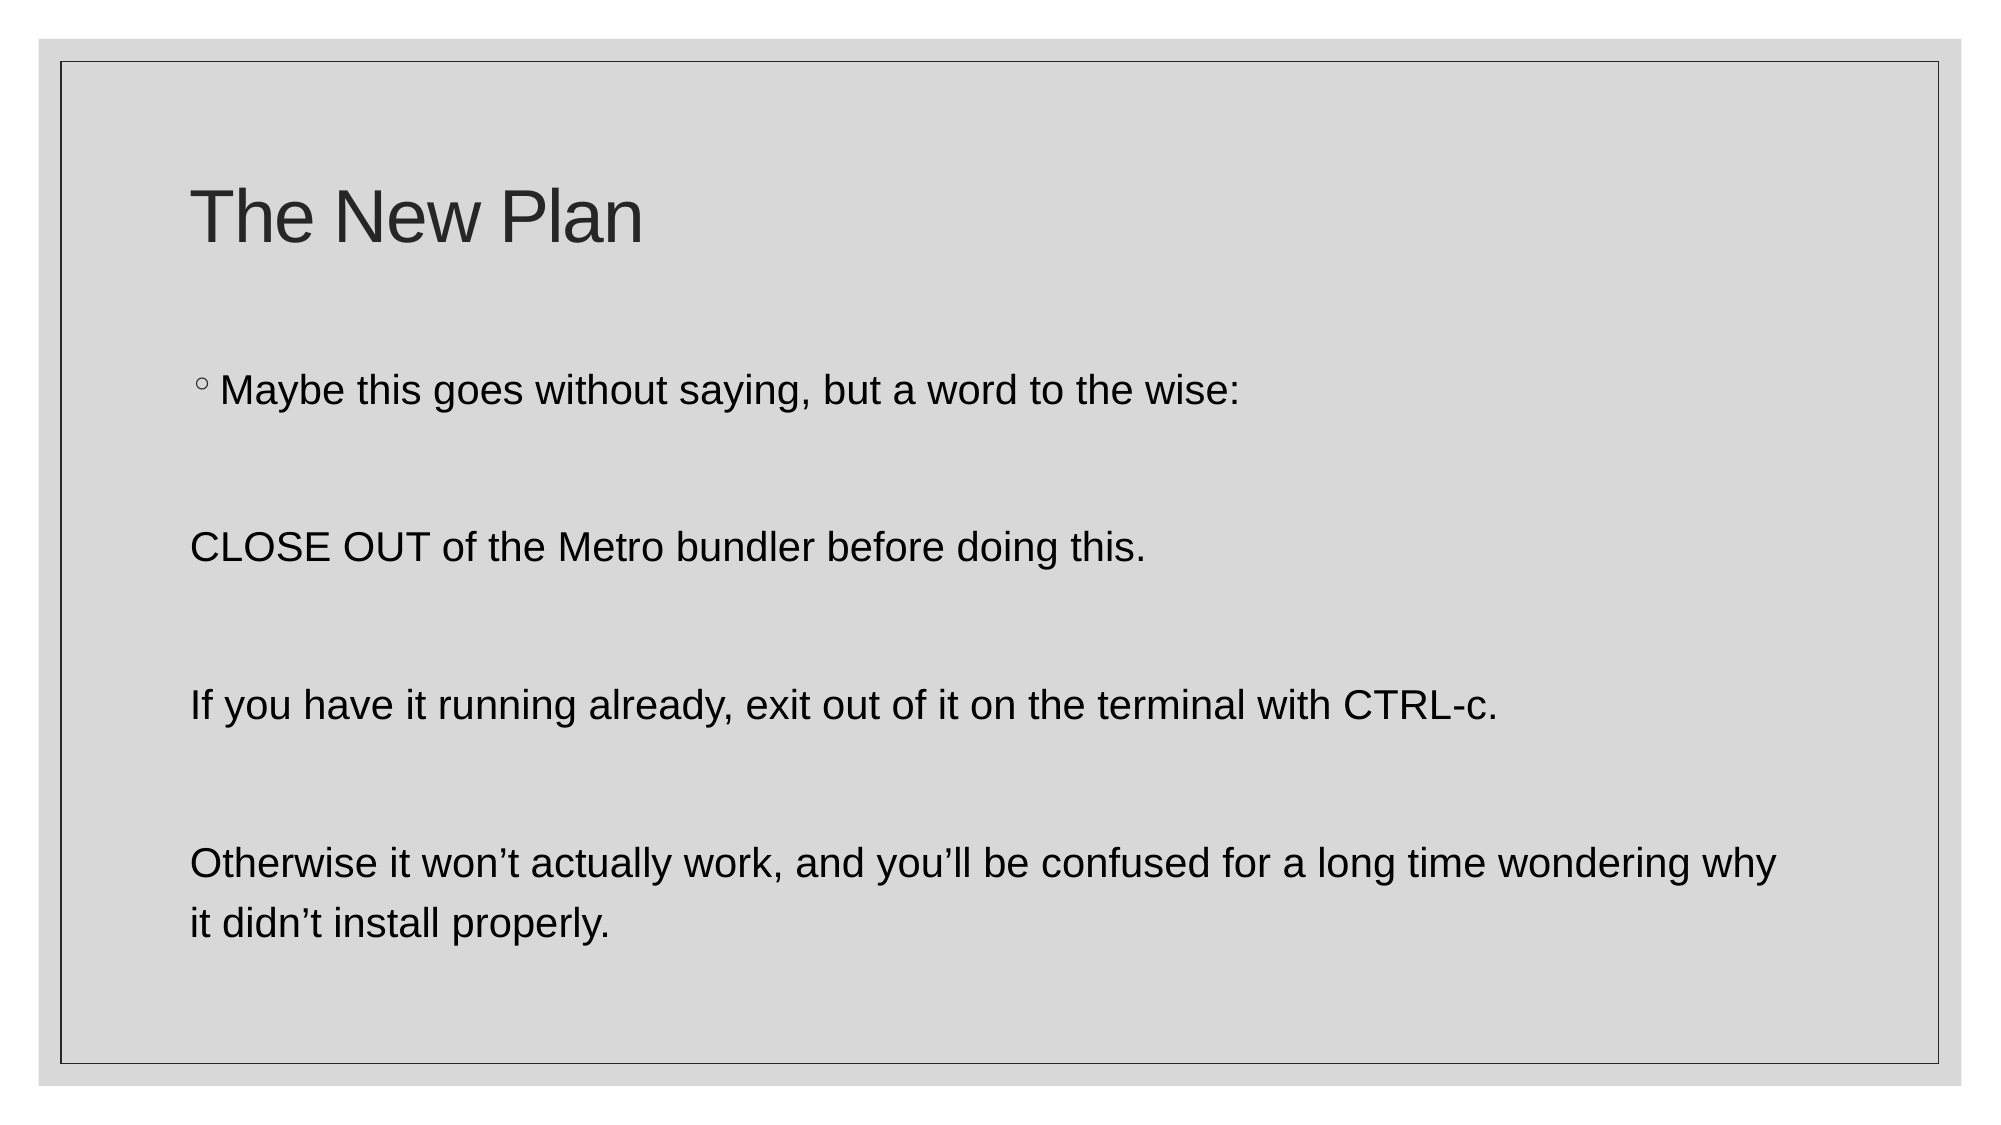

# The New Plan
Maybe this goes without saying, but a word to the wise:

CLOSE OUT of the Metro bundler before doing this.

If you have it running already, exit out of it on the terminal with CTRL-c.

Otherwise it won’t actually work, and you’ll be confused for a long time wondering why it didn’t install properly.